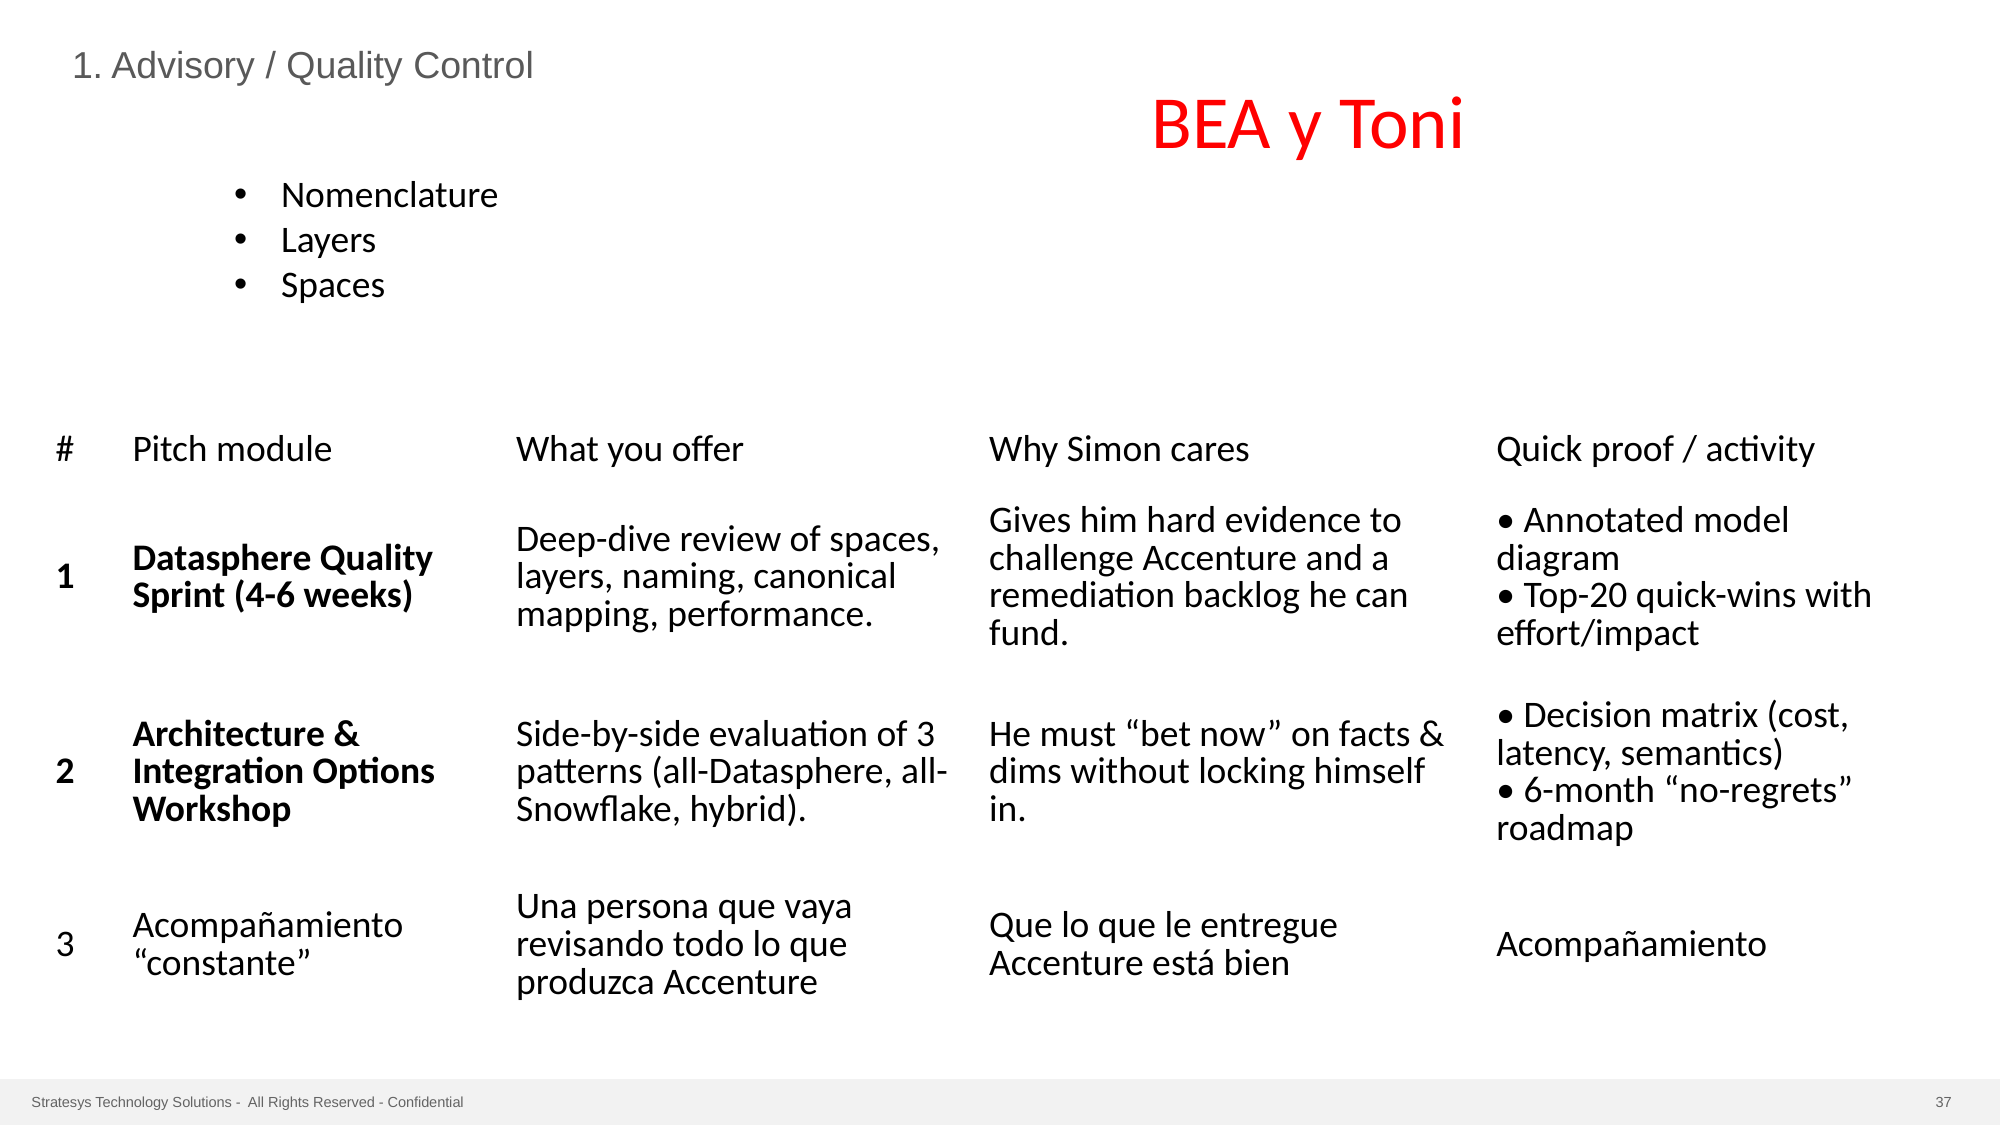

# 1. Advisory / Quality Control
BEA y Toni
Nomenclature
Layers
Spaces
| # | Pitch module | What you offer | Why Simon cares | Quick proof / activity |
| --- | --- | --- | --- | --- |
| 1 | Datasphere Quality Sprint (4-6 weeks) | Deep-dive review of spaces, layers, naming, canonical mapping, performance. | Gives him hard evidence to challenge Accenture and a remediation backlog he can fund. | • Annotated model diagram • Top-20 quick-wins with effort/impact |
| 2 | Architecture & Integration Options Workshop | Side-by-side evaluation of 3 patterns (all-Datasphere, all-Snowflake, hybrid). | He must “bet now” on facts & dims without locking himself in. | • Decision matrix (cost, latency, semantics) • 6-month “no-regrets” roadmap |
| 3 | Acompañamiento “constante” | Una persona que vaya revisando todo lo que produzca Accenture | Que lo que le entregue Accenture está bien | Acompañamiento |